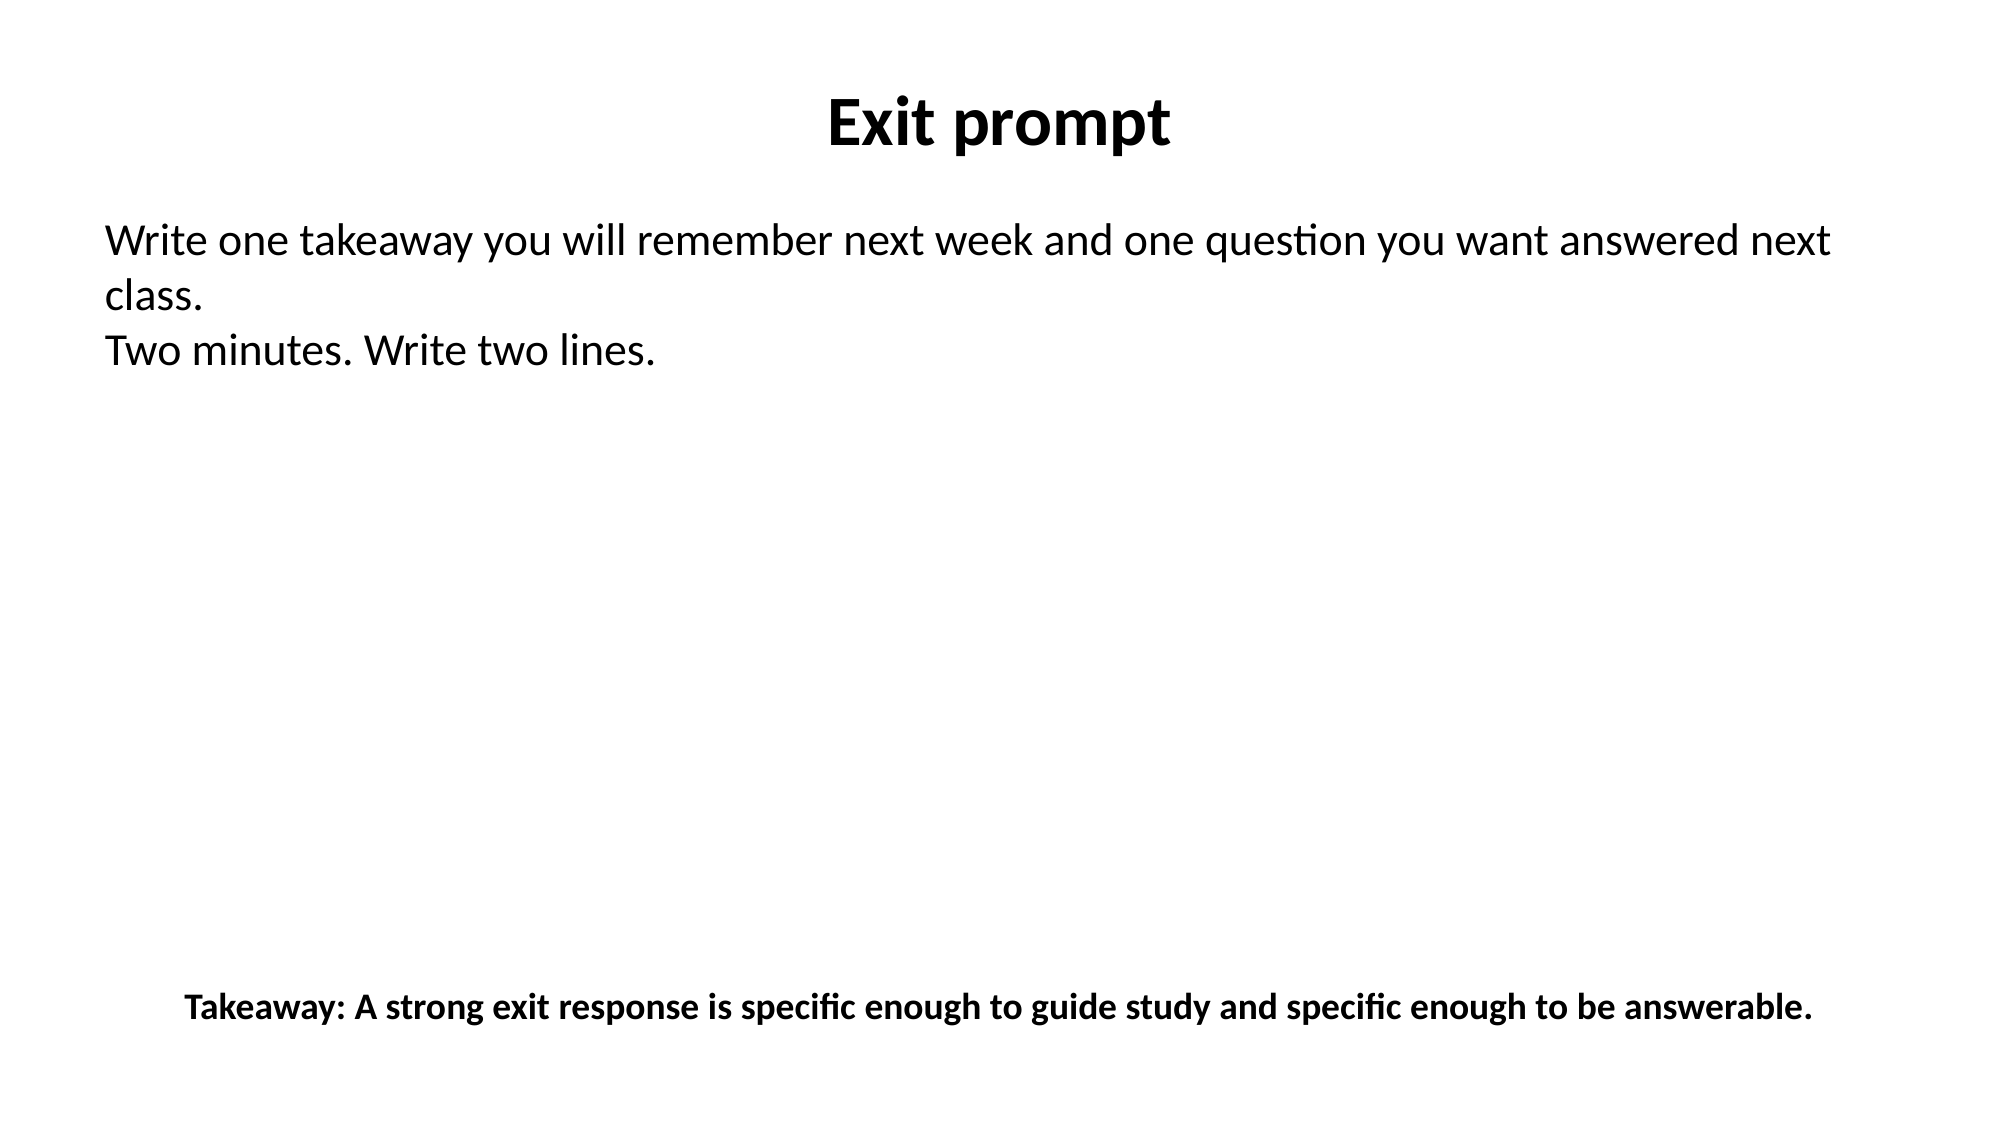

Exit prompt
Write one takeaway you will remember next week and one question you want answered next class.
Two minutes. Write two lines.
Takeaway: A strong exit response is specific enough to guide study and specific enough to be answerable.